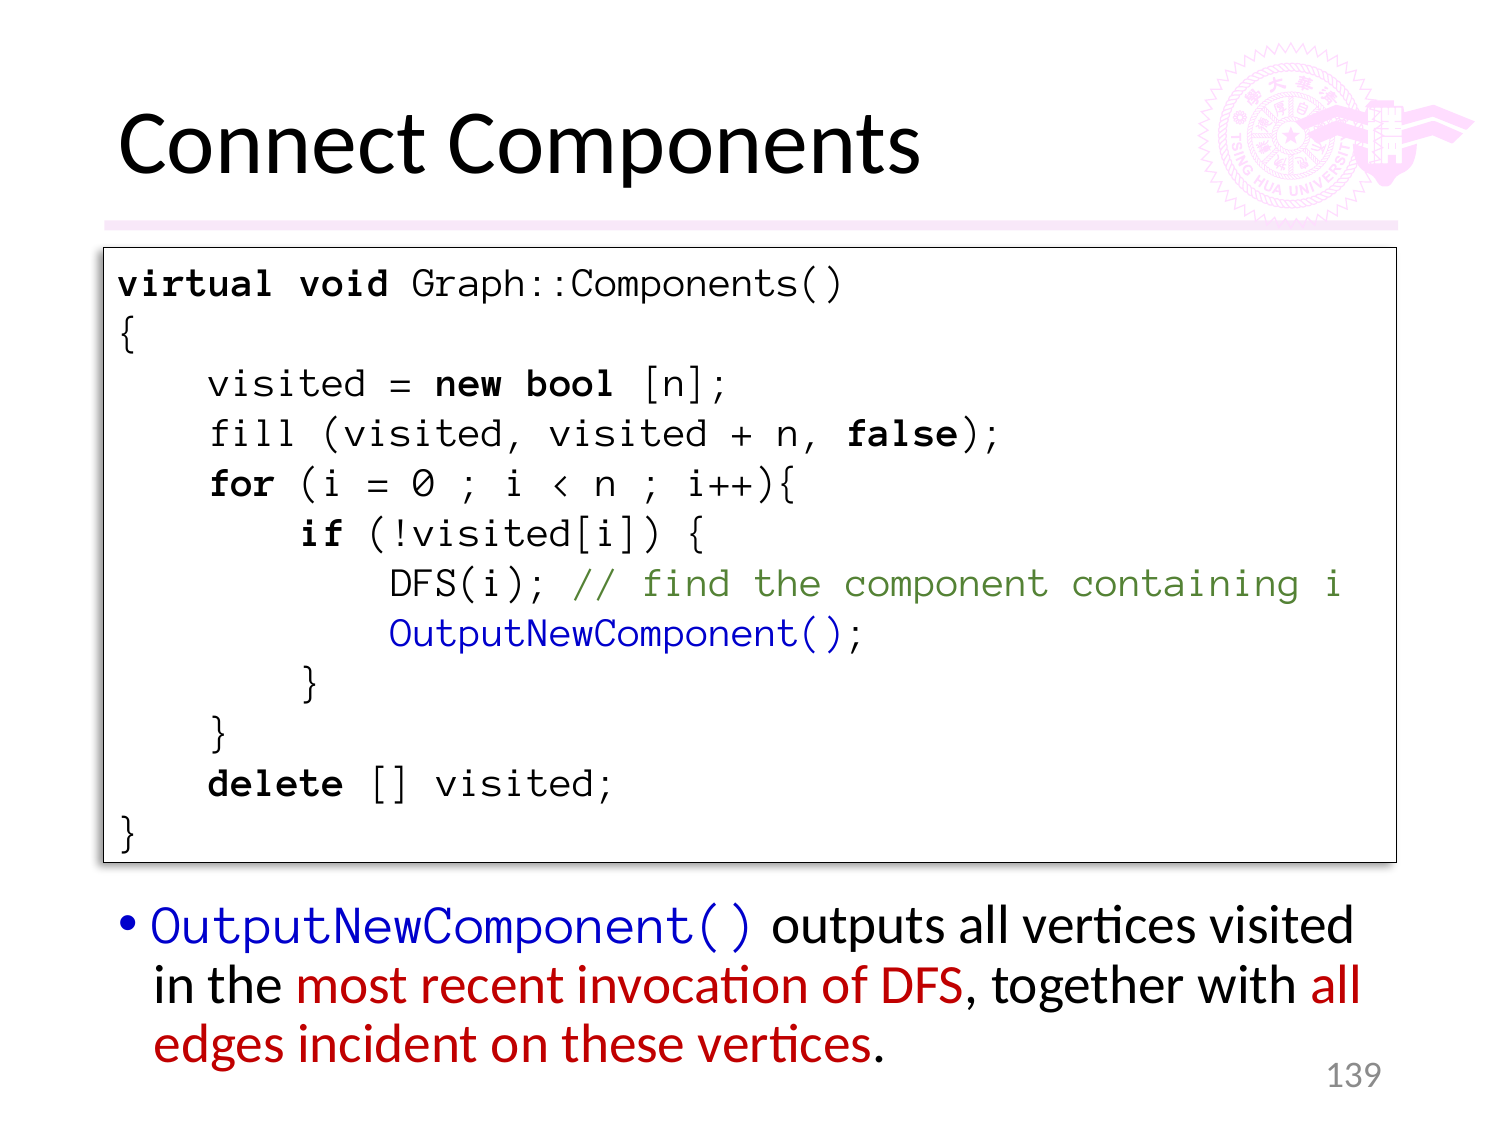

# Connect Components
virtual void Graph::Components()
{
    visited = new bool [n];
    fill (visited, visited + n, false);
    for (i = 0 ; i < n ; i++){
        if (!visited[i]) {
            DFS(i); // find the component containing i
            OutputNewComponent();
        }
    }
    delete [] visited;
}
OutputNewComponent() outputs all vertices visited in the most recent invocation of DFS, together with all edges incident on these vertices.
139